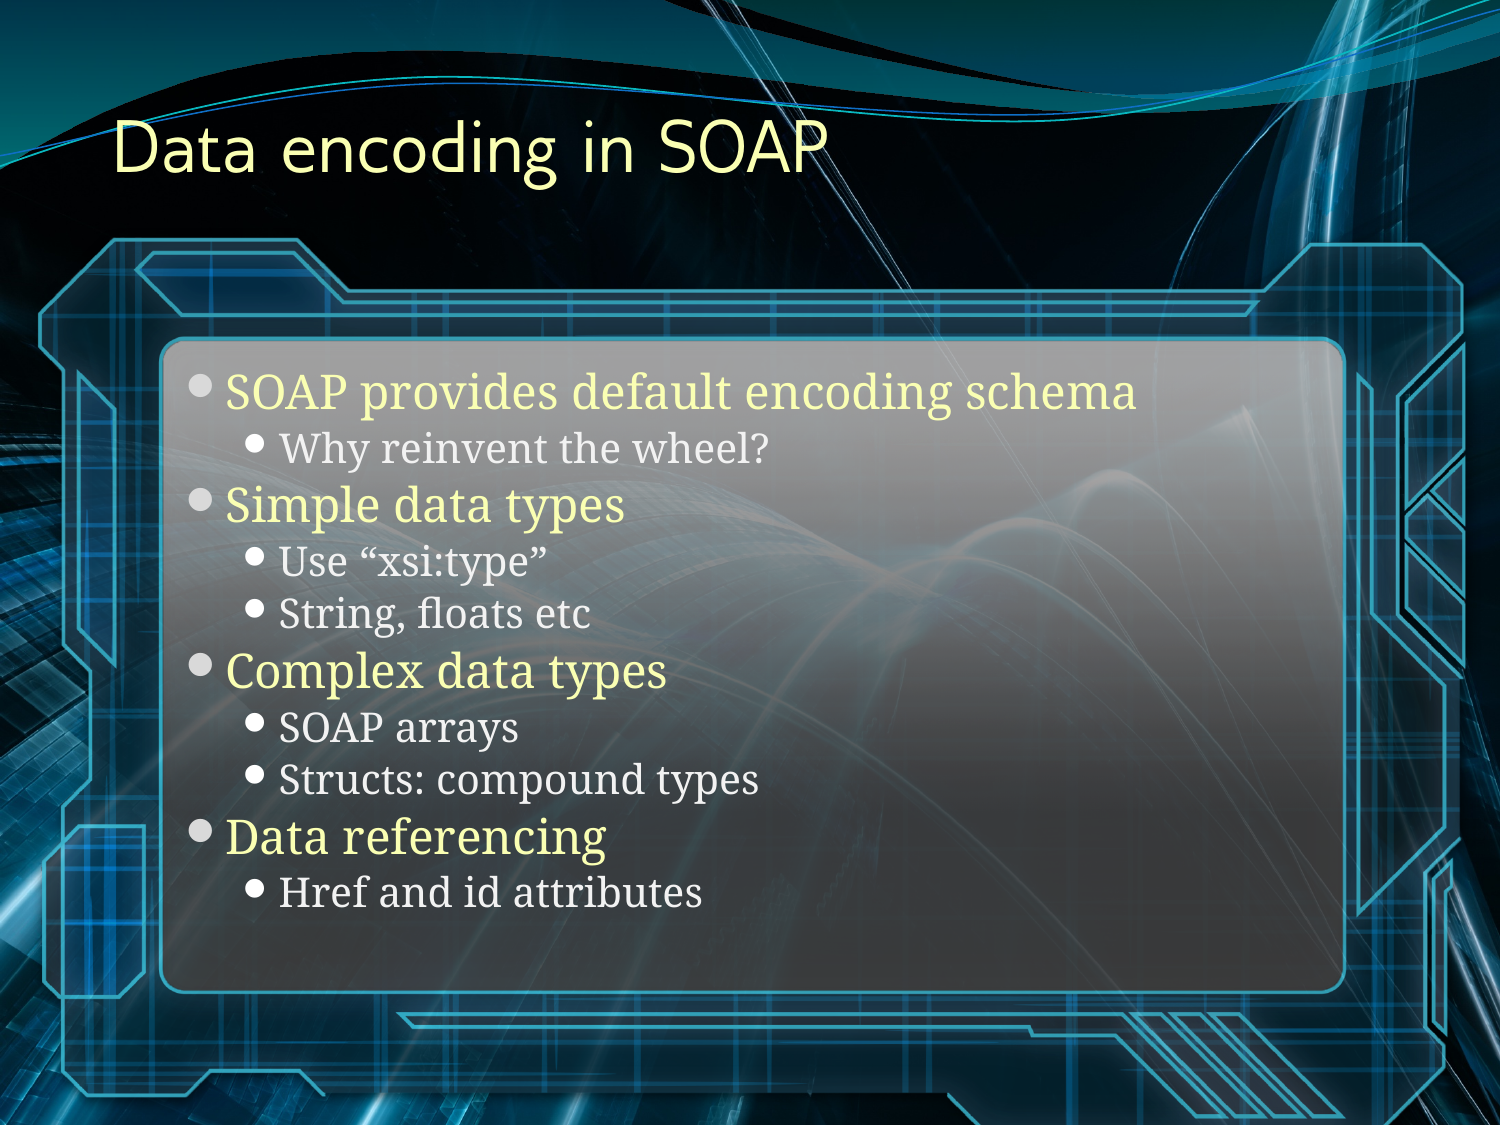

# Data encoding in SOAP
SOAP provides default encoding schema
Why reinvent the wheel?
Simple data types
Use “xsi:type”
String, floats etc
Complex data types
SOAP arrays
Structs: compound types
Data referencing
Href and id attributes